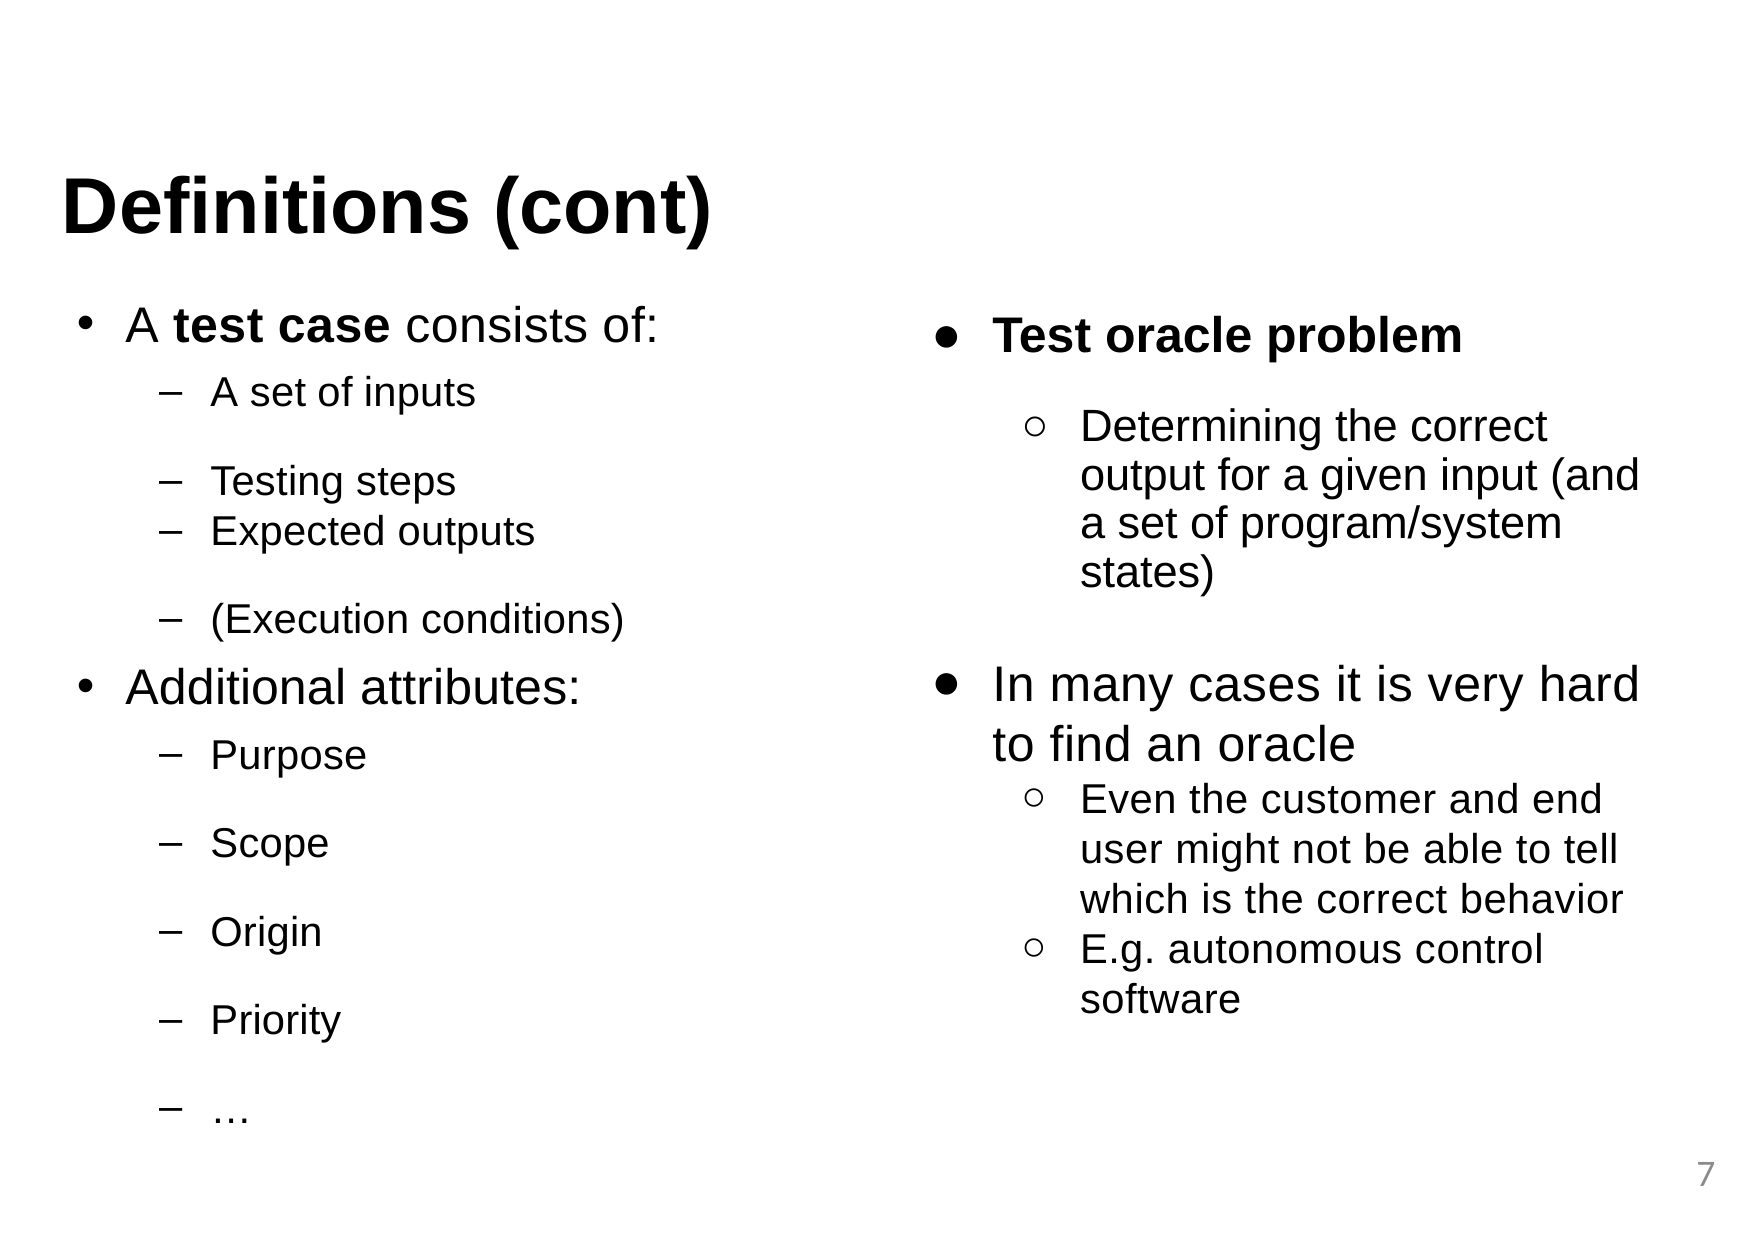

# Definitions (cont)
A test case consists of:

A set of inputs

Testing steps
Expected outputs

(Execution conditions)

Additional attributes:

Purpose

Scope

Origin

Priority

…
Test oracle problem
Determining the correct output for a given input (and a set of program/system states)

In many cases it is very hard to find an oracle
Even the customer and end user might not be able to tell which is the correct behavior
E.g. autonomous control software

7